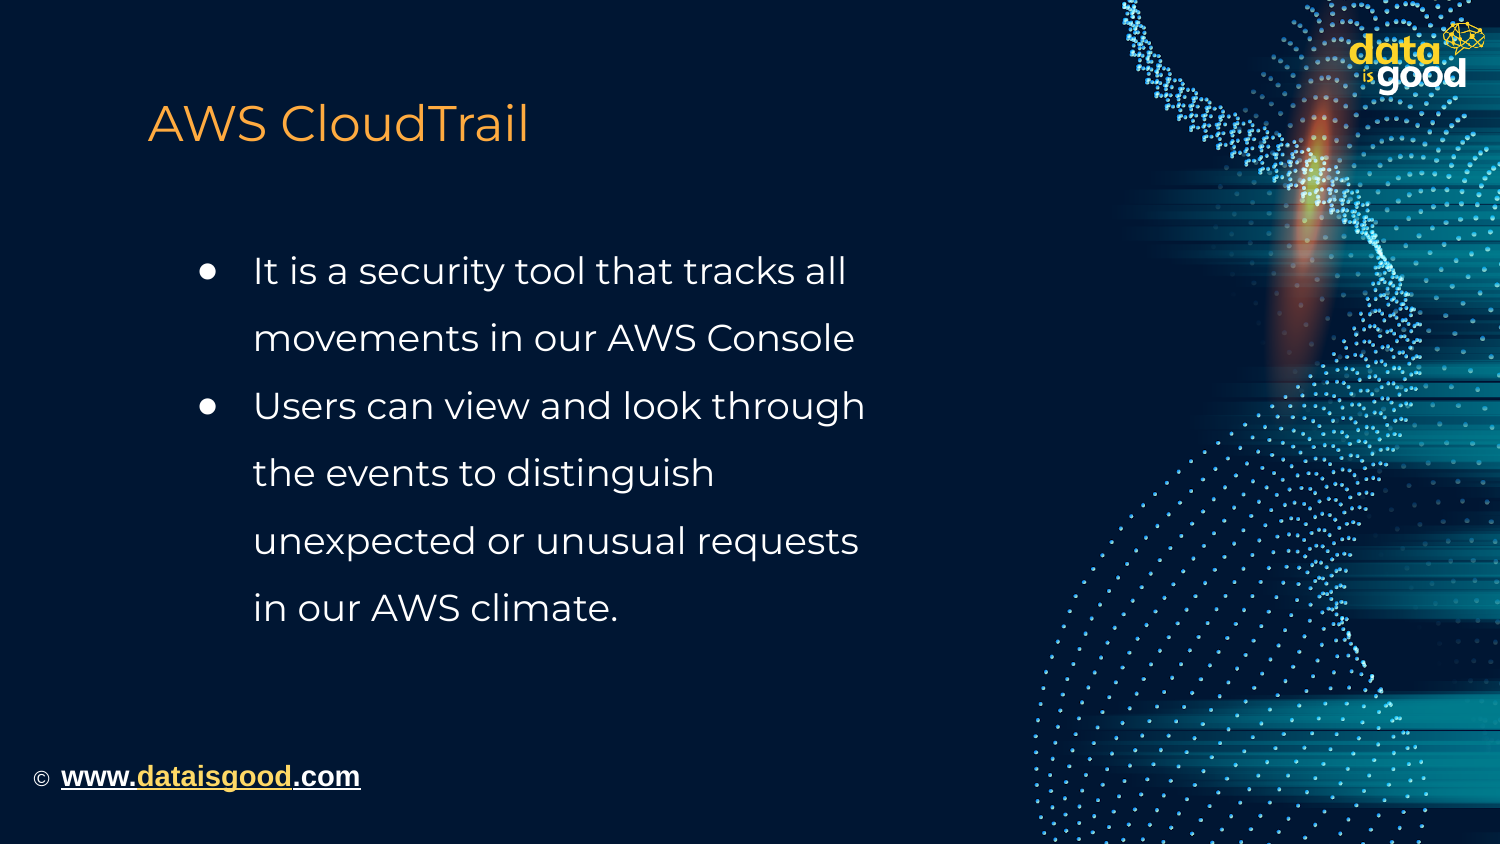

# AWS CloudTrail
It is a security tool that tracks all movements in our AWS Console
Users can view and look through the events to distinguish unexpected or unusual requests in our AWS climate.